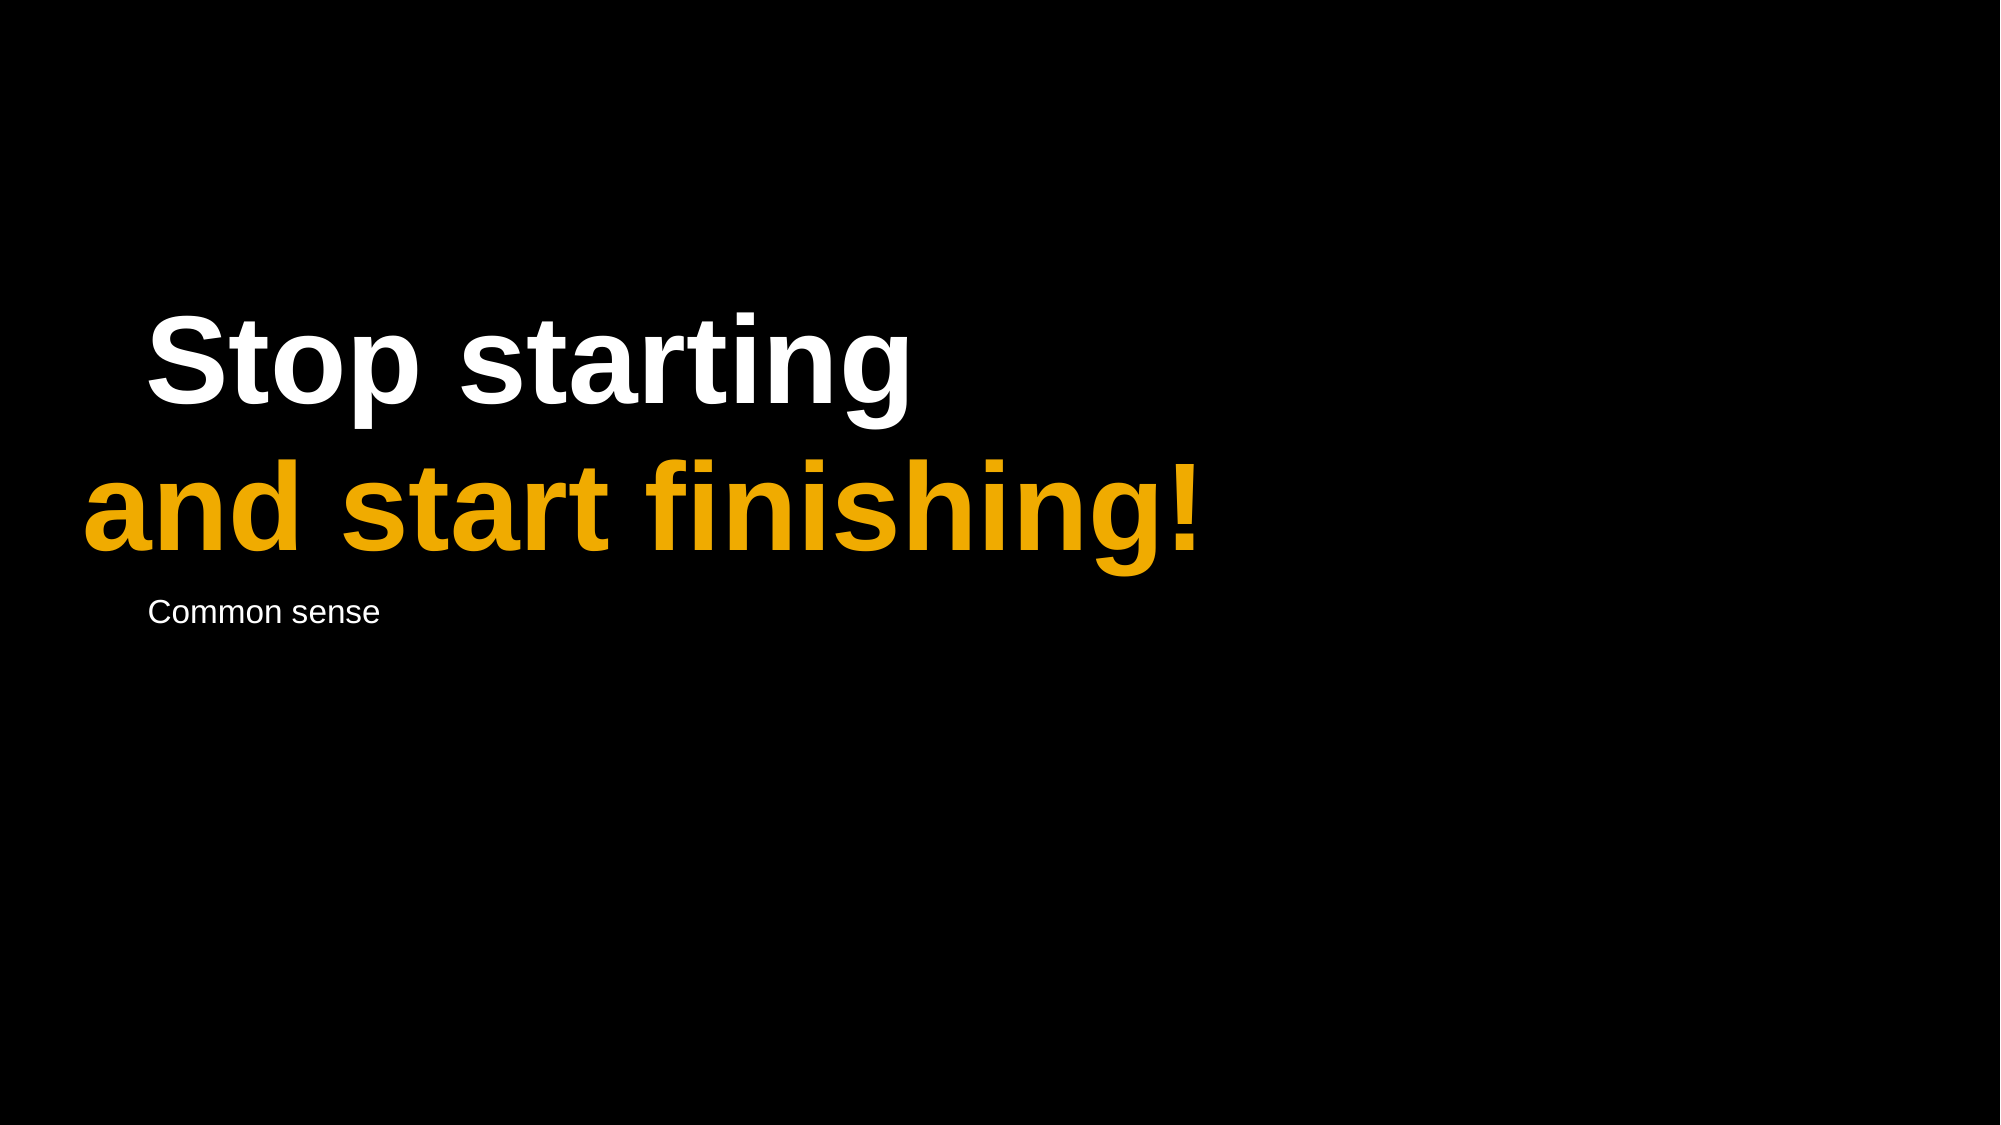

“Stop starting
and start finishing!”
Common sense